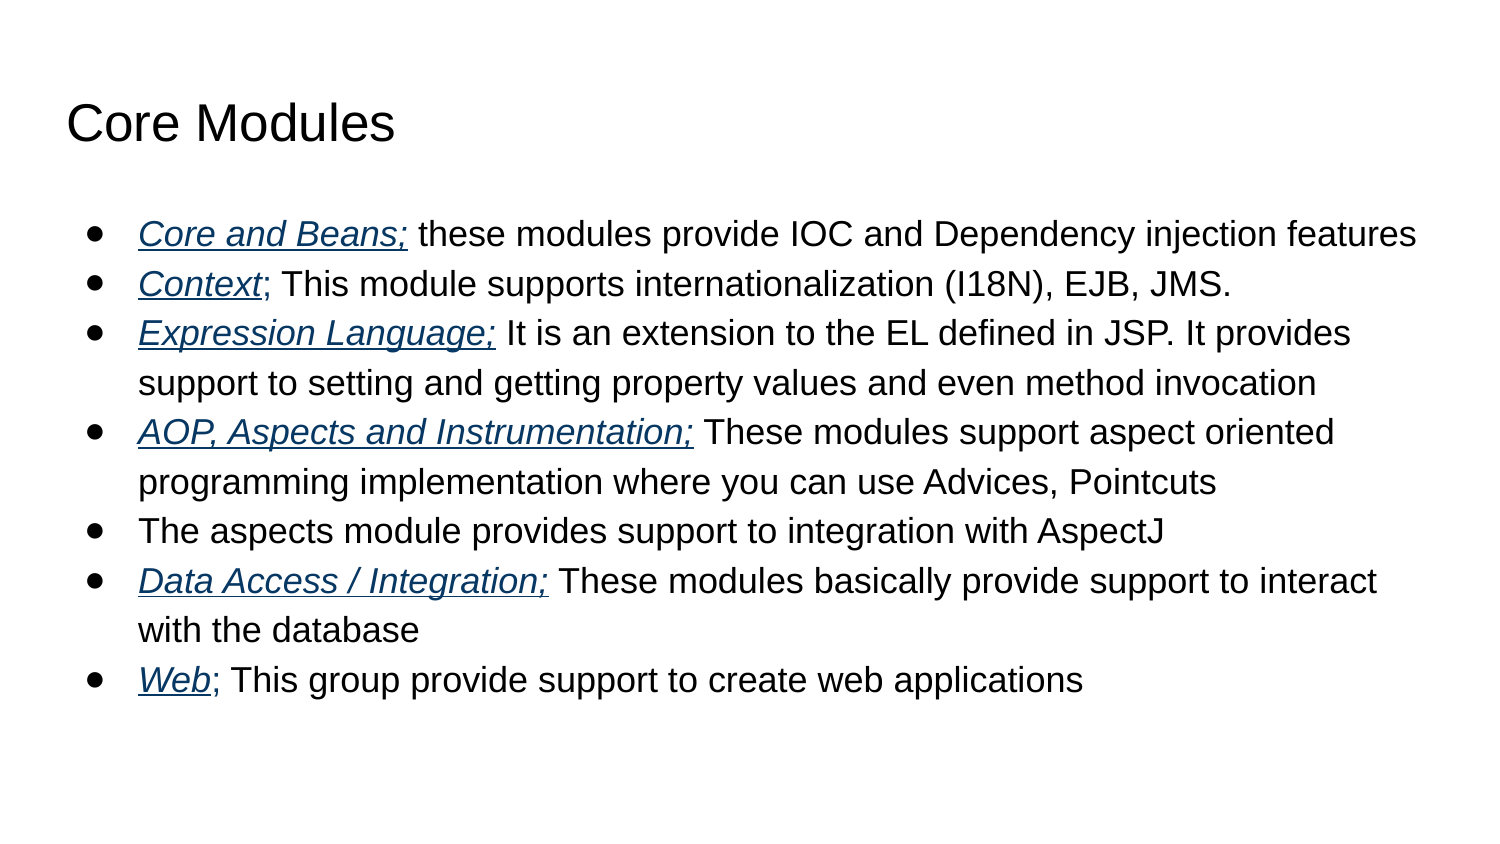

# Core Modules
Core and Beans; these modules provide IOC and Dependency injection features
Context; This module supports internationalization (I18N), EJB, JMS.
Expression Language; It is an extension to the EL defined in JSP. It provides support to setting and getting property values and even method invocation
AOP, Aspects and Instrumentation; These modules support aspect oriented programming implementation where you can use Advices, Pointcuts
The aspects module provides support to integration with AspectJ
Data Access / Integration; These modules basically provide support to interact with the database
Web; This group provide support to create web applications